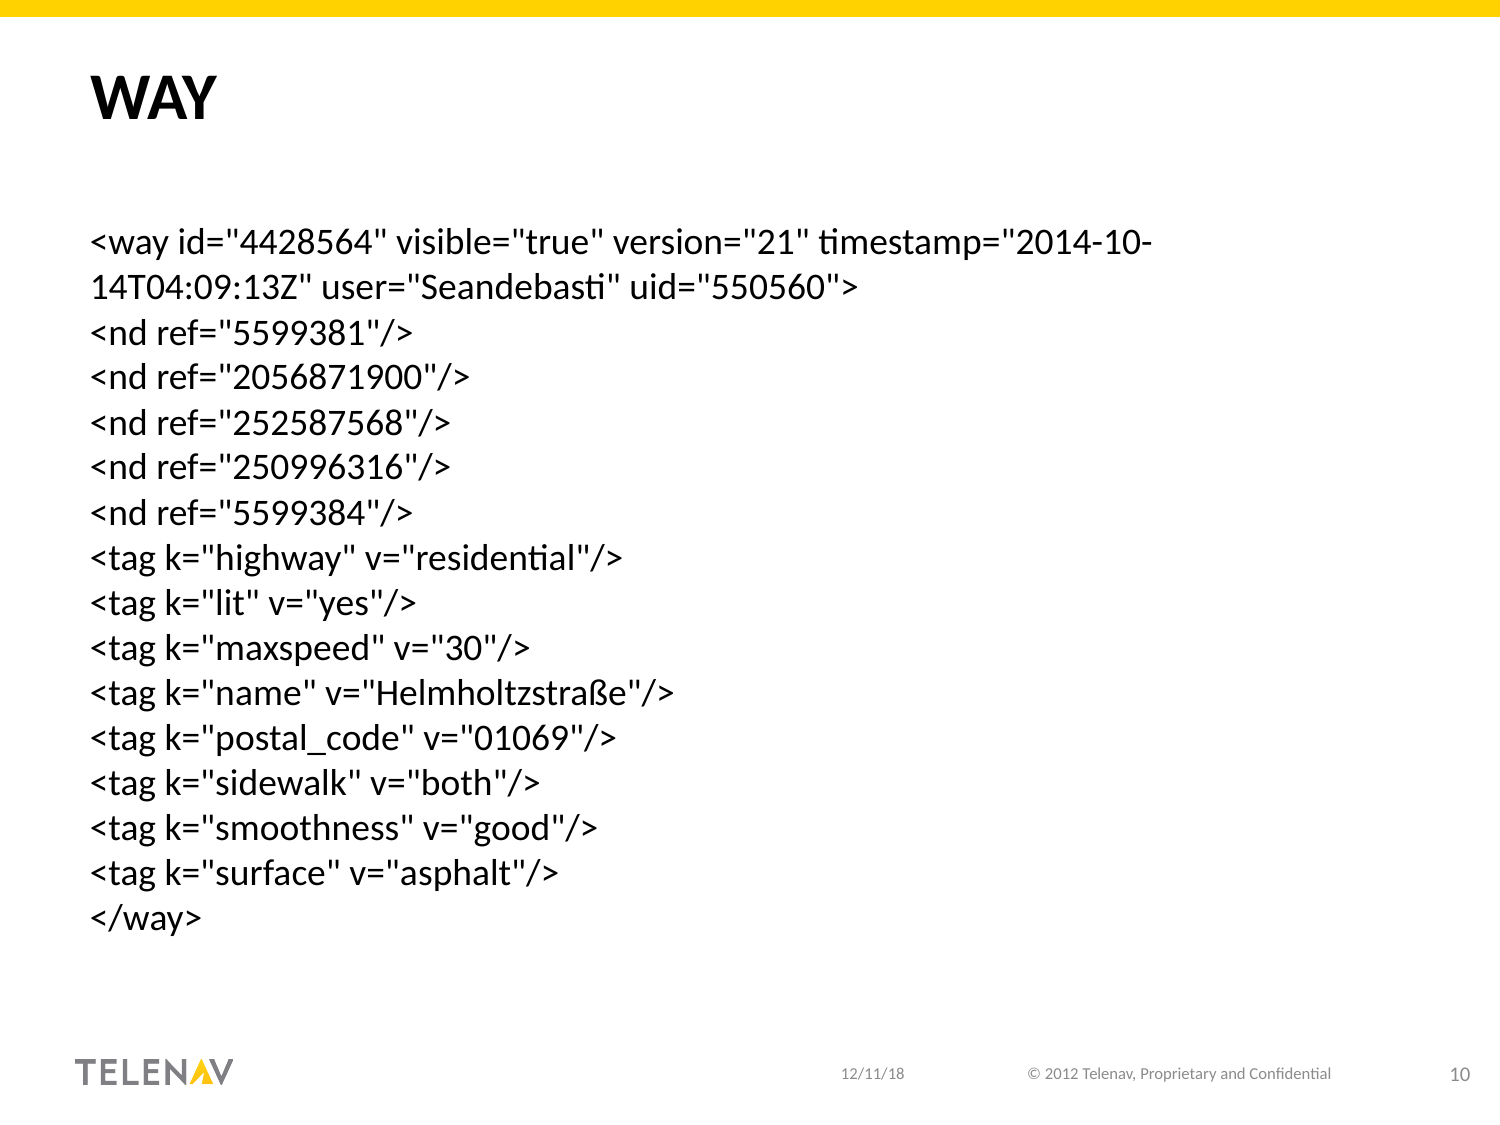

# Way

<way id="4428564" visible="true" version="21" timestamp="2014-10-14T04:09:13Z" user="Seandebasti" uid="550560">
<nd ref="5599381"/>
<nd ref="2056871900"/>
<nd ref="252587568"/>
<nd ref="250996316"/>
<nd ref="5599384"/>
<tag k="highway" v="residential"/>
<tag k="lit" v="yes"/>
<tag k="maxspeed" v="30"/>
<tag k="name" v="Helmholtzstraße"/>
<tag k="postal_code" v="01069"/>
<tag k="sidewalk" v="both"/>
<tag k="smoothness" v="good"/>
<tag k="surface" v="asphalt"/>
</way>

12/11/18
© 2012 Telenav, Proprietary and Confidential
10